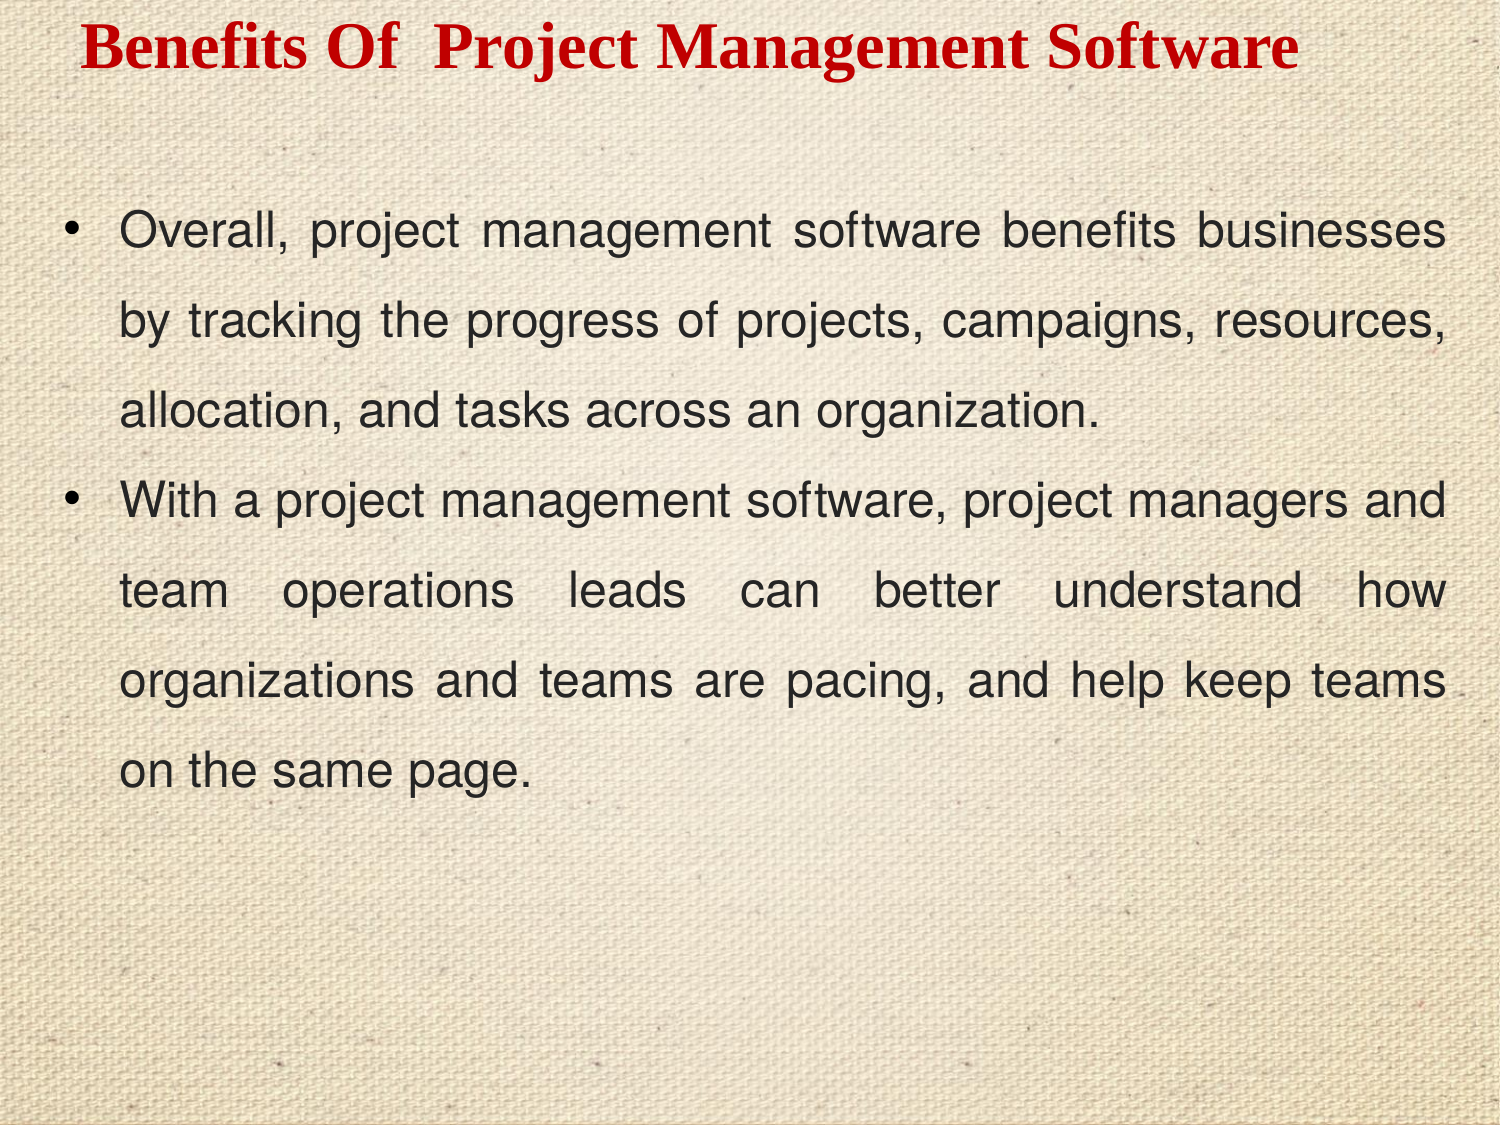

# Benefits Of  Project Management Software
Overall, project management software benefits businesses by tracking the progress of projects, campaigns, resources, allocation, and tasks across an organization.
With a project management software, project managers and team operations leads can better understand how organizations and teams are pacing, and help keep teams on the same page.